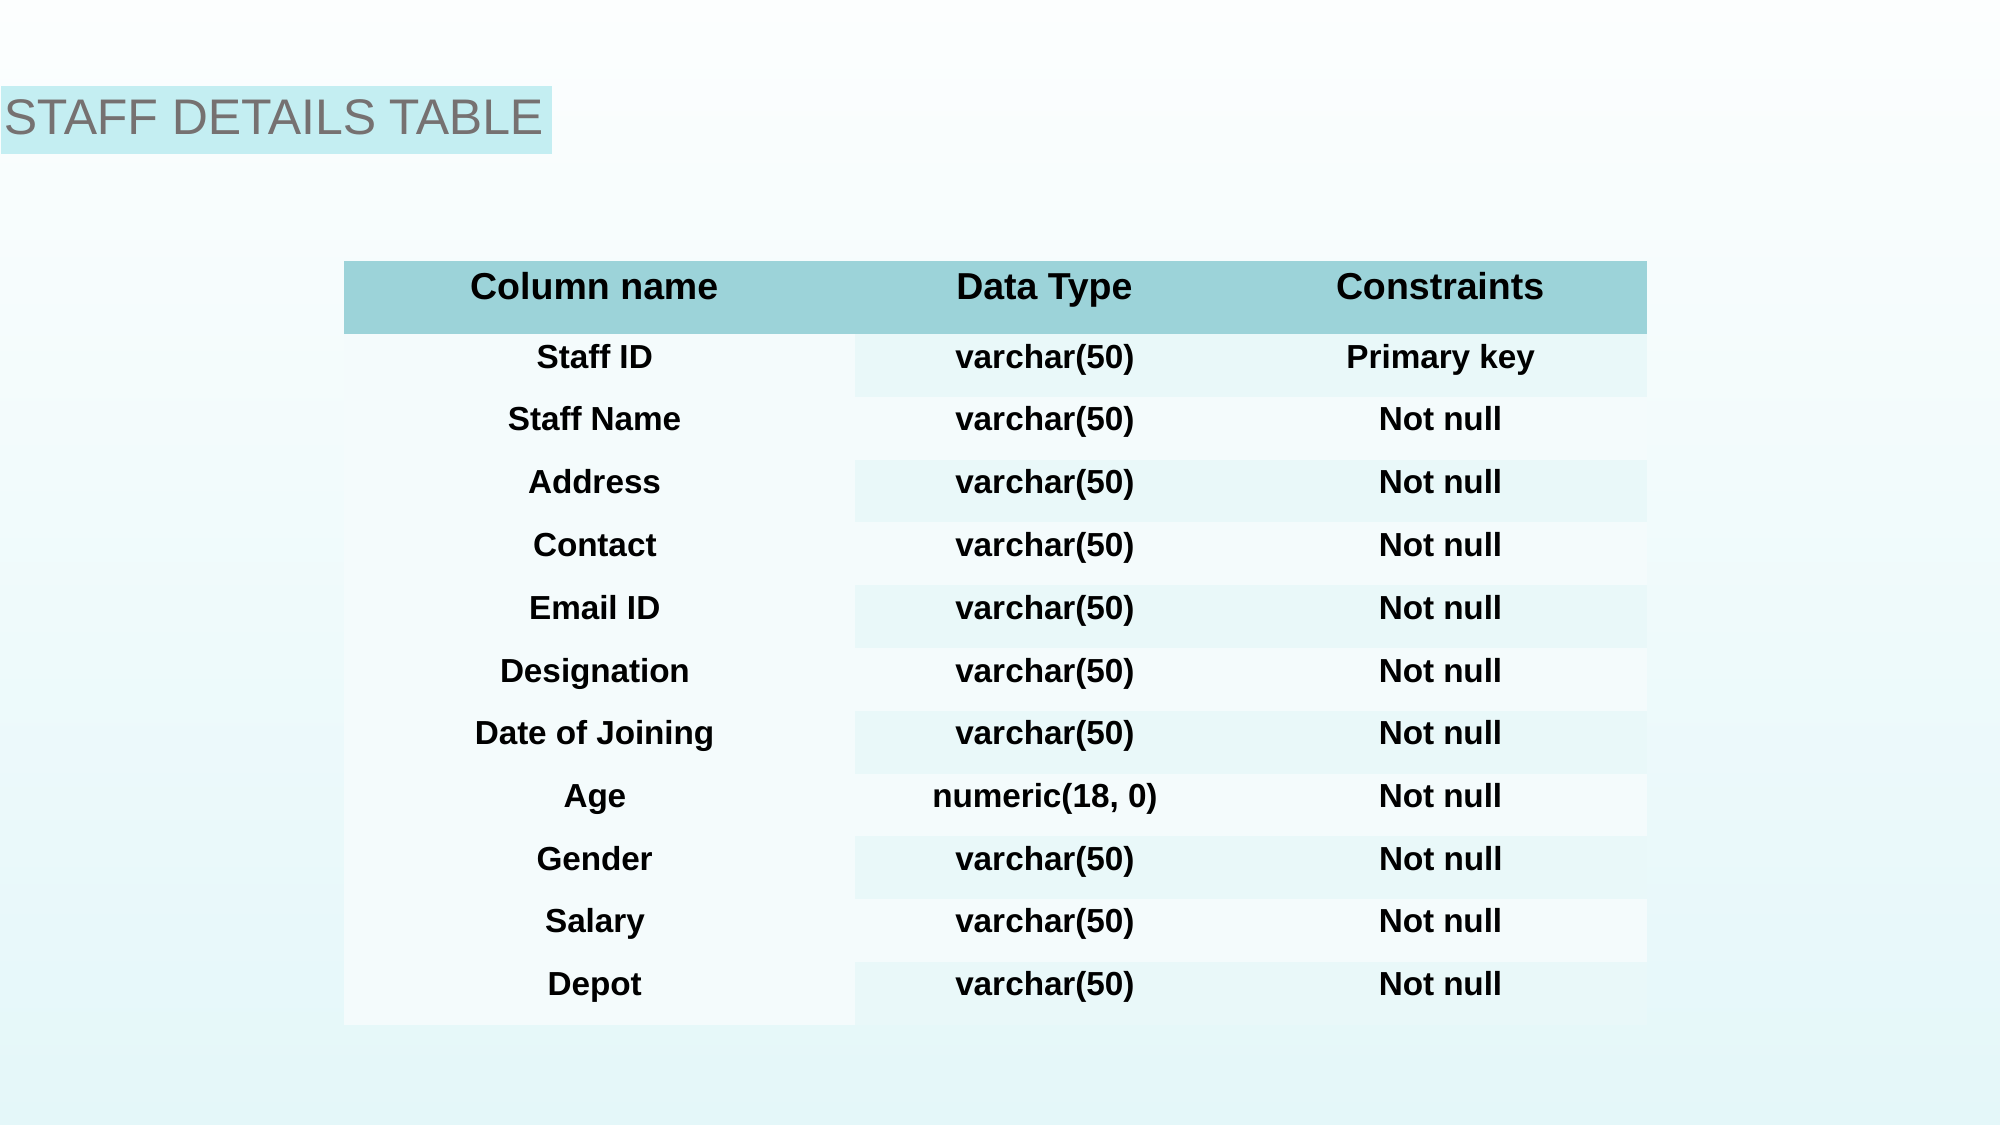

STAFF DETAILS TABLE

| Column name | Data Type | Constraints |
| --- | --- | --- |
| Staff ID | varchar(50) | Primary key |
| Staff Name | varchar(50) | Not null |
| Address | varchar(50) | Not null |
| Contact | varchar(50) | Not null |
| Email ID | varchar(50) | Not null |
| Designation | varchar(50) | Not null |
| Date of Joining | varchar(50) | Not null |
| Age | numeric(18, 0) | Not null |
| Gender | varchar(50) | Not null |
| Salary | varchar(50) | Not null |
| Depot | varchar(50) | Not null |